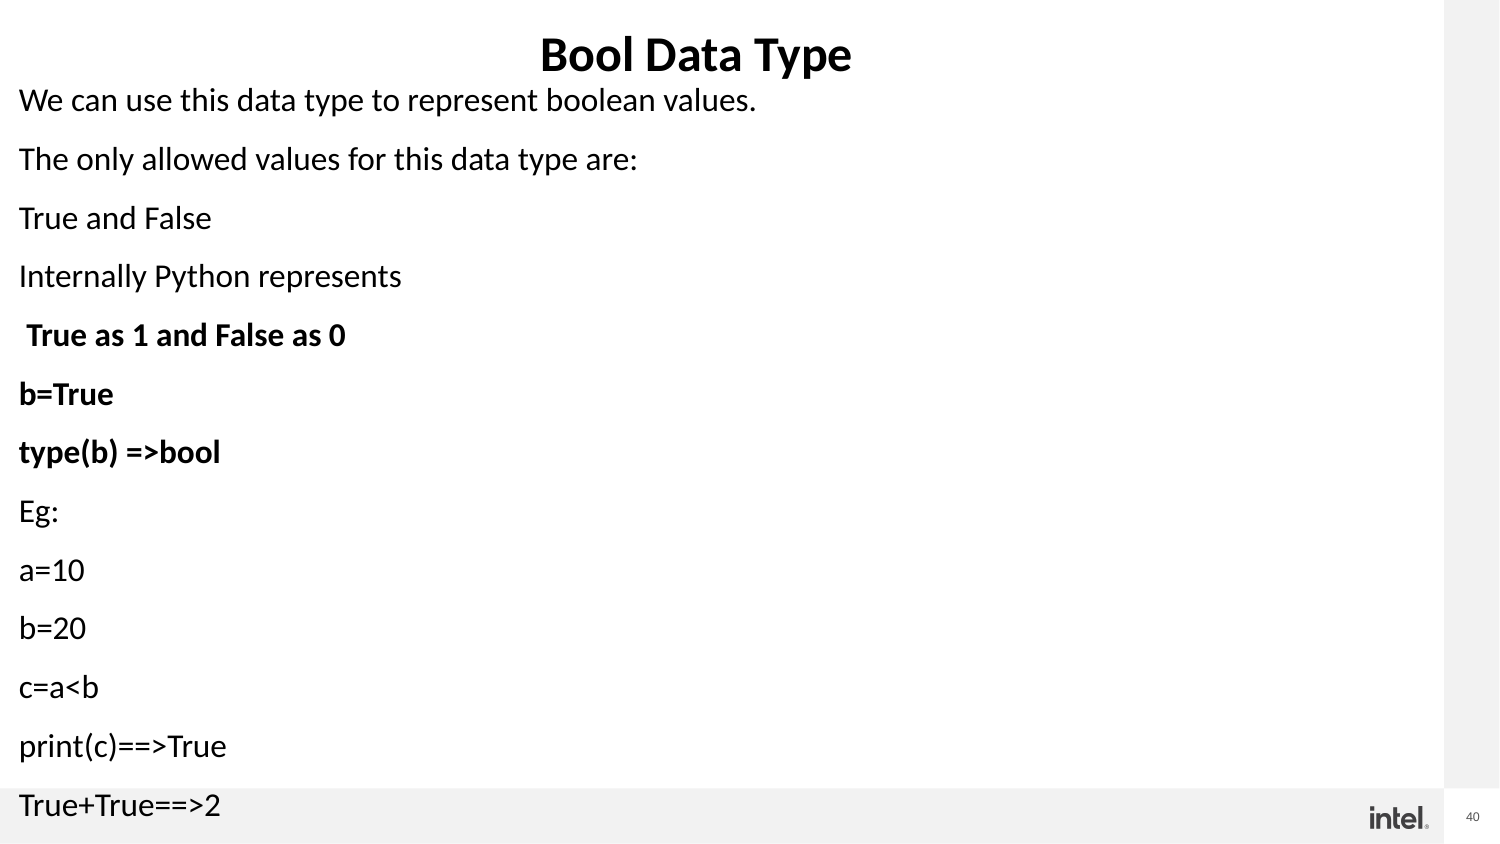

# Bool Data Type
We can use this data type to represent boolean values.
The only allowed values for this data type are:
True and False
Internally Python represents
 True as 1 and False as 0
b=True
type(b) =>bool
Eg:
a=10
b=20
c=a<b
print(c)==>True
True+True==>2
True-False==>1